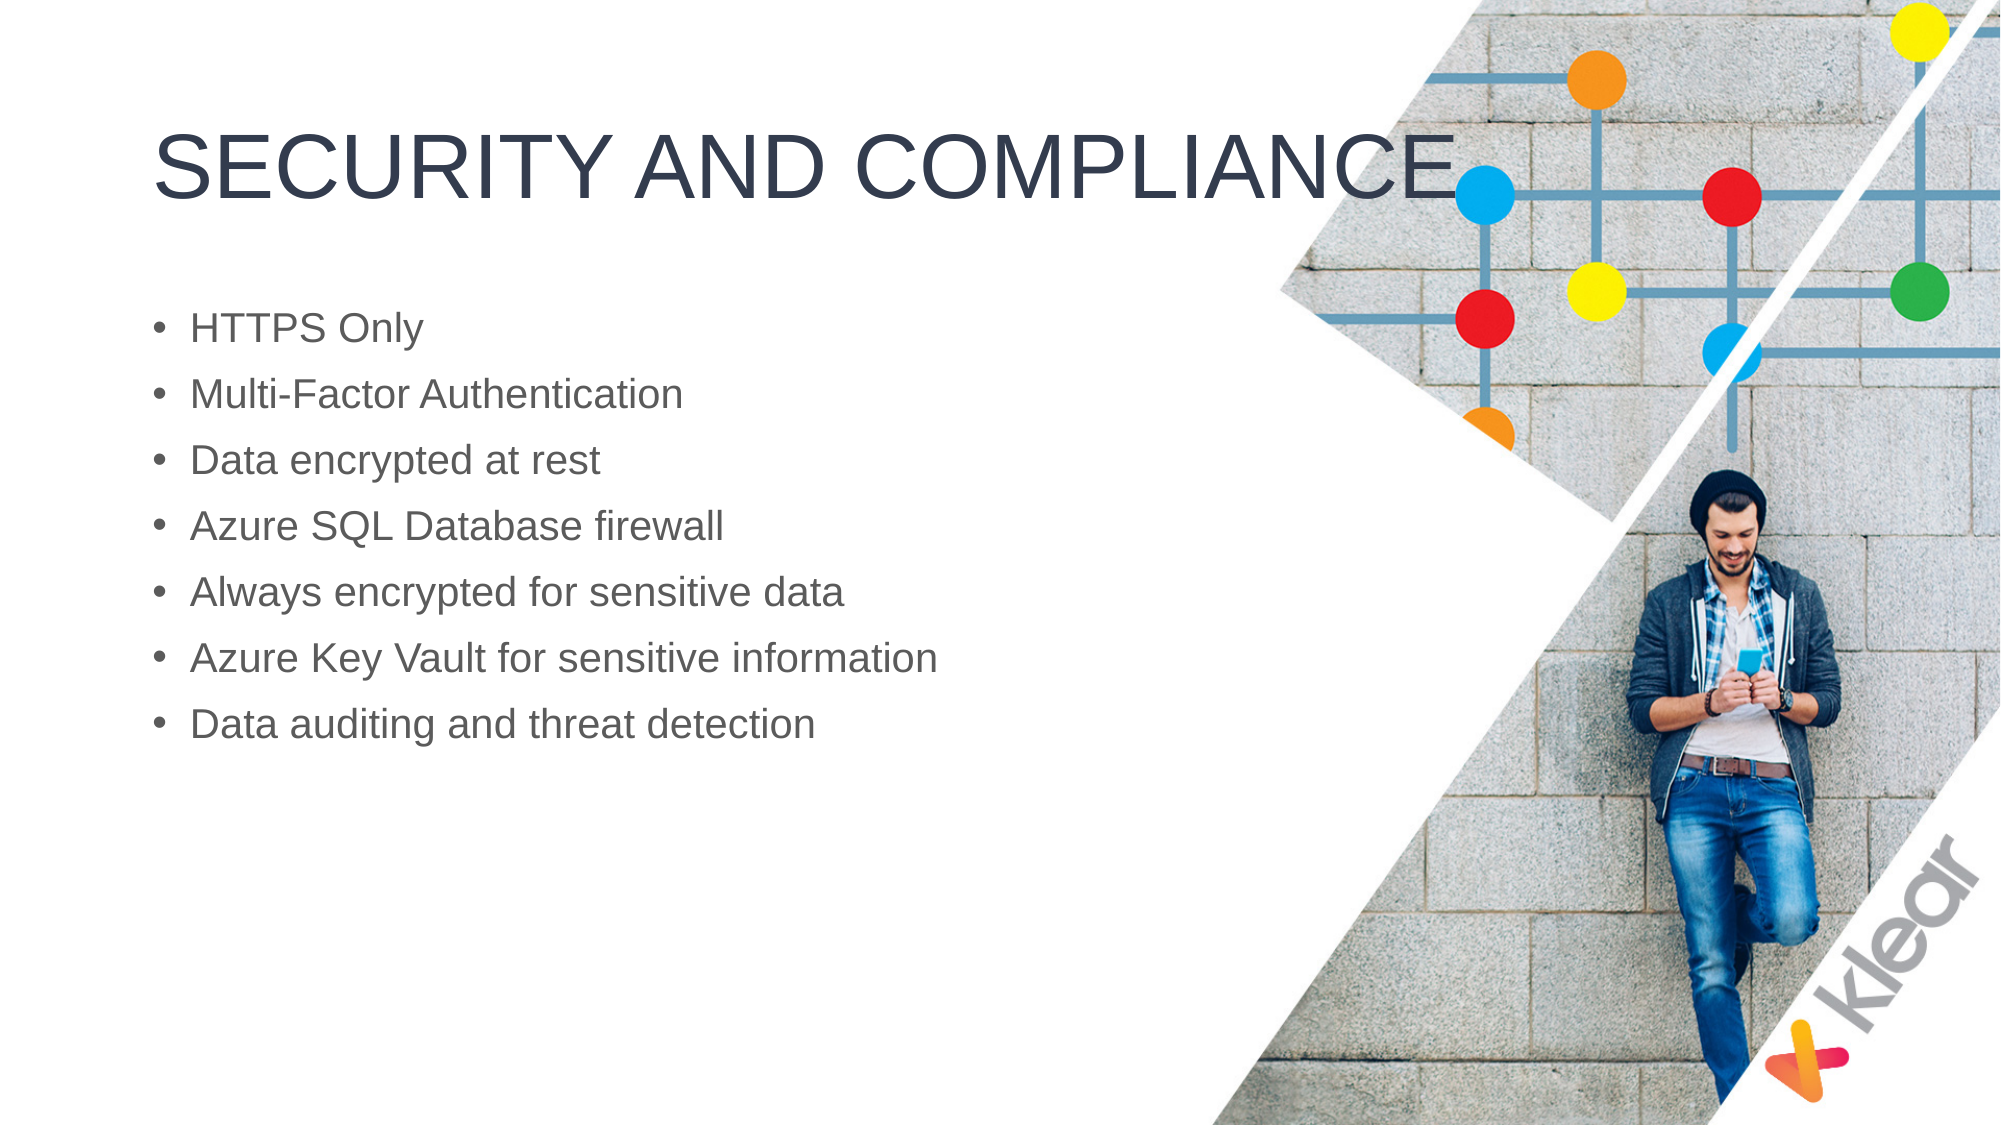

# SECURITY AND COMPLIANCE
HTTPS Only
Multi-Factor Authentication
Data encrypted at rest
Azure SQL Database firewall
Always encrypted for sensitive data
Azure Key Vault for sensitive information
Data auditing and threat detection